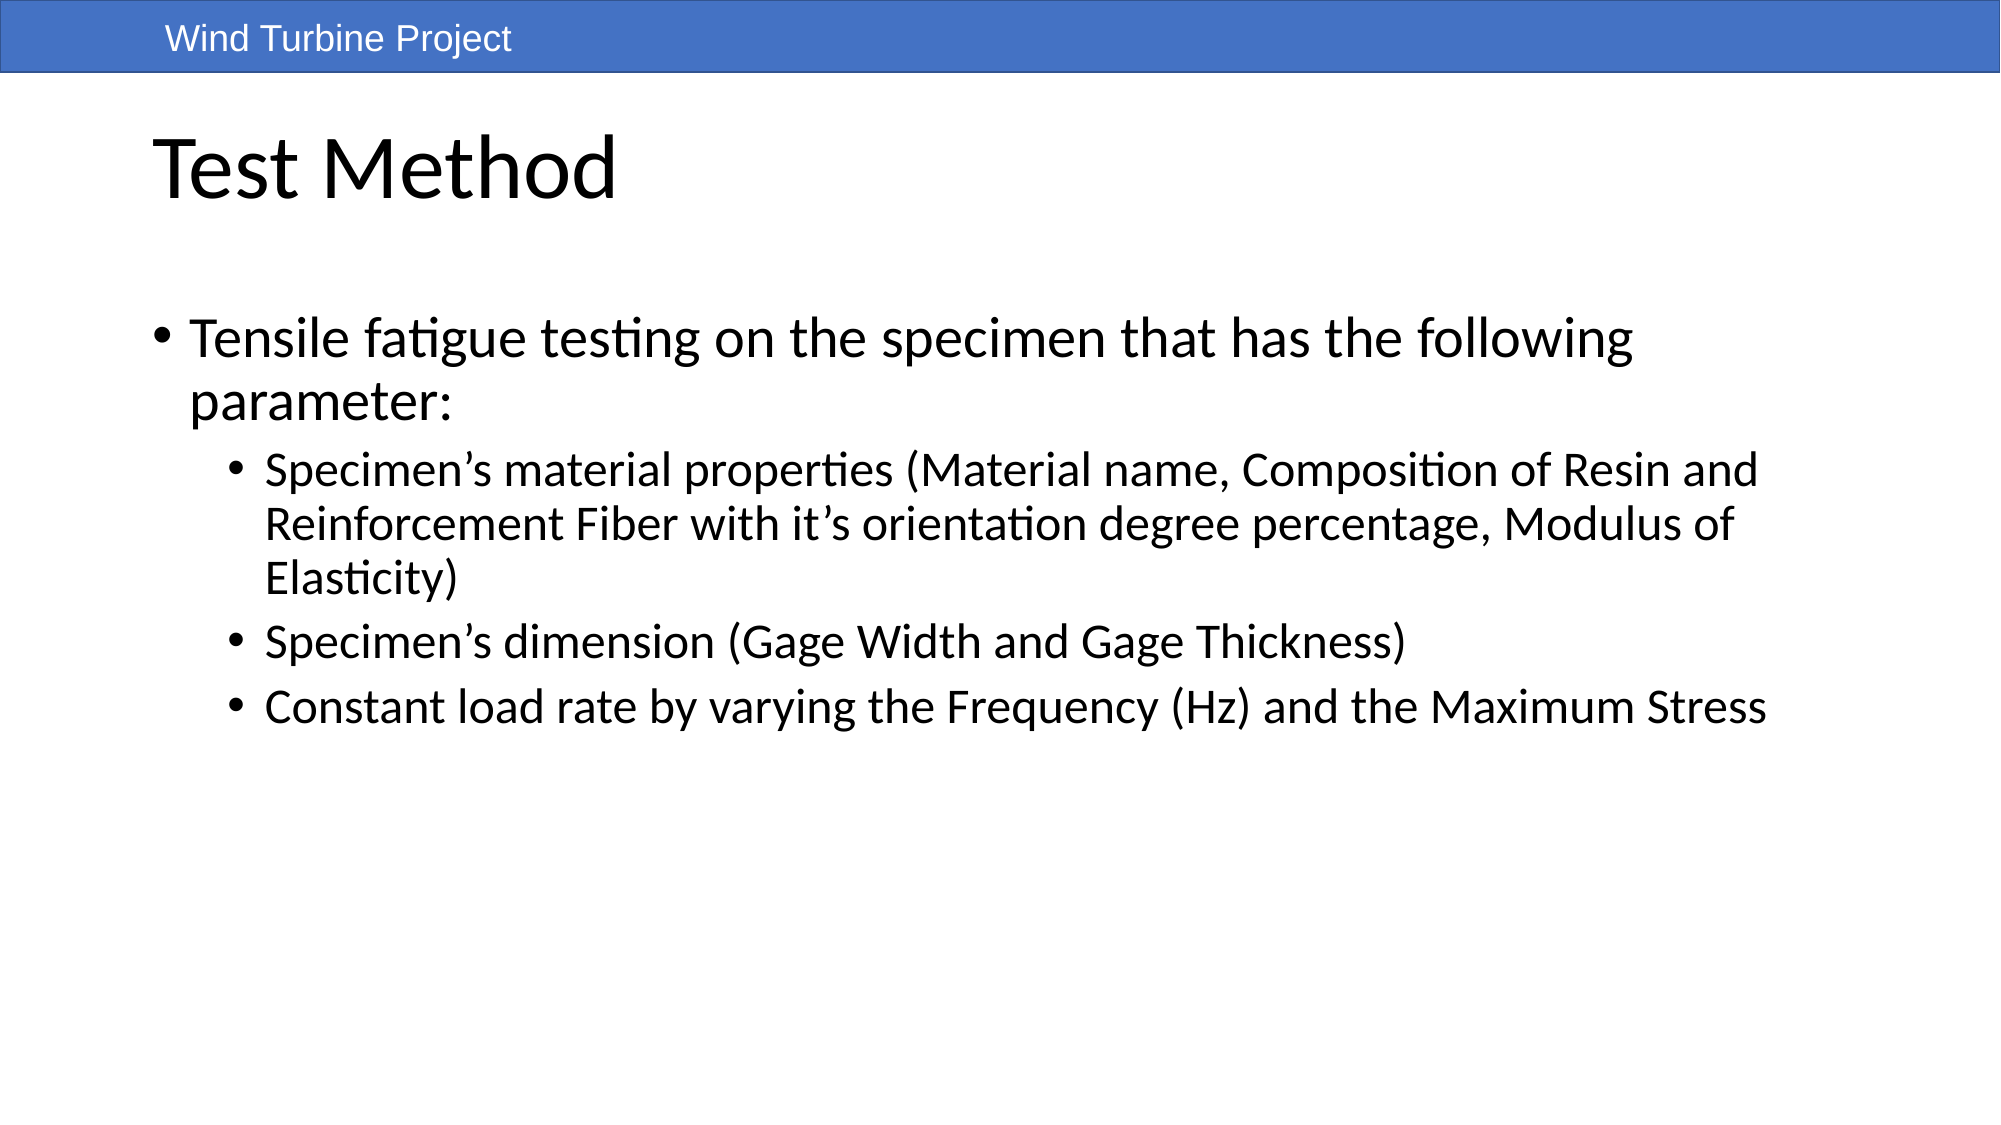

Wind Turbine Project
# Test Method
Tensile fatigue testing on the specimen that has the following parameter:
Specimen’s material properties (Material name, Composition of Resin and Reinforcement Fiber with it’s orientation degree percentage, Modulus of Elasticity)
Specimen’s dimension (Gage Width and Gage Thickness)
Constant load rate by varying the Frequency (Hz) and the Maximum Stress